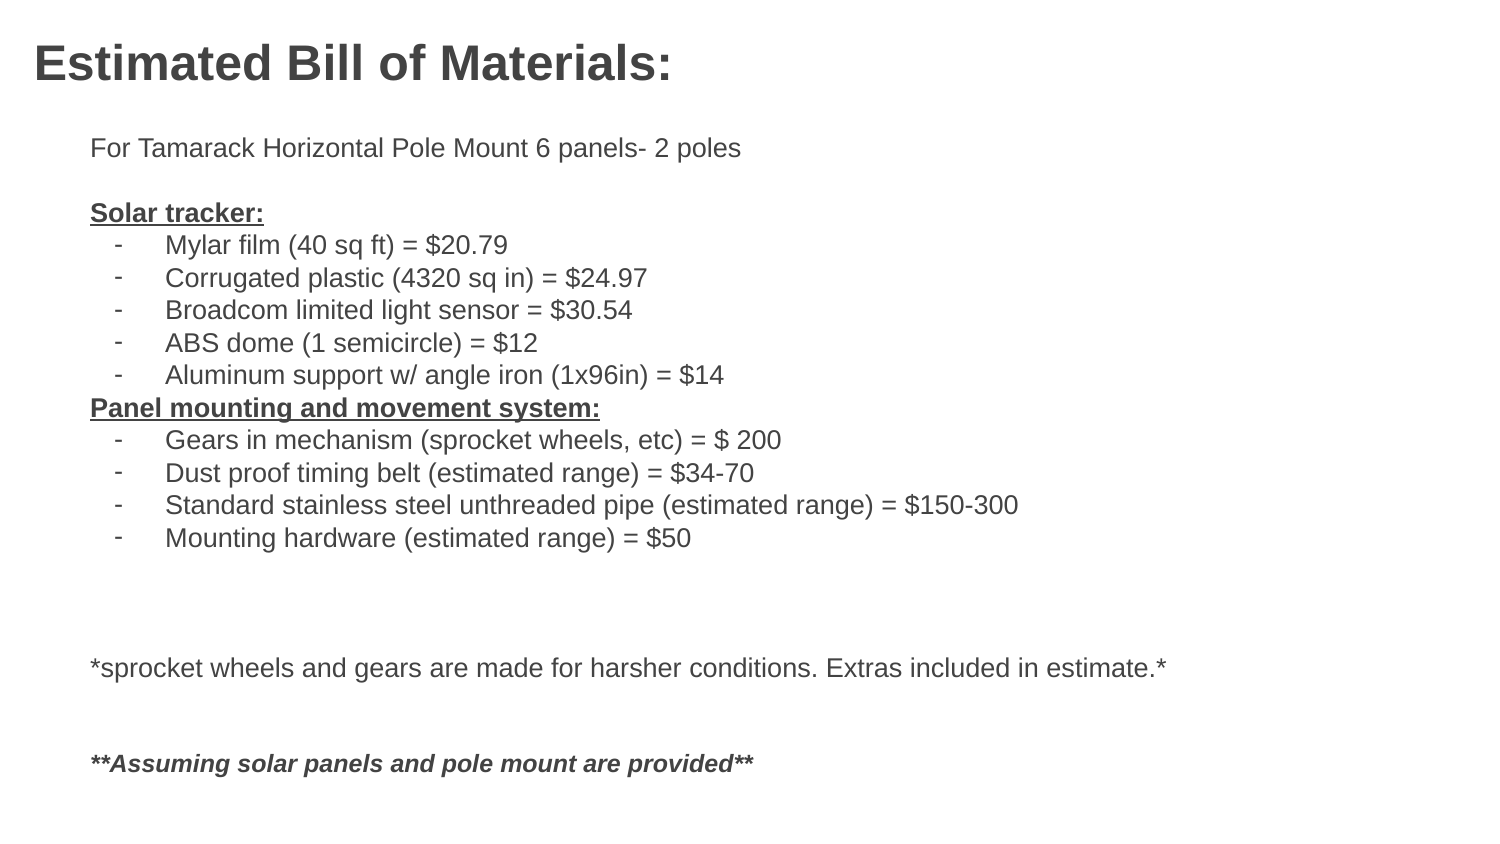

Estimated Bill of Materials:
For Tamarack Horizontal Pole Mount 6 panels- 2 poles

Solar tracker:
Mylar film (40 sq ft) = $20.79
Corrugated plastic (4320 sq in) = $24.97
Broadcom limited light sensor = $30.54
ABS dome (1 semicircle) = $12
Aluminum support w/ angle iron (1x96in) = $14
Panel mounting and movement system:
Gears in mechanism (sprocket wheels, etc) = $ 200
Dust proof timing belt (estimated range) = $34-70
Standard stainless steel unthreaded pipe (estimated range) = $150-300
Mounting hardware (estimated range) = $50

*sprocket wheels and gears are made for harsher conditions. Extras included in estimate.*

**Assuming solar panels and pole mount are provided**